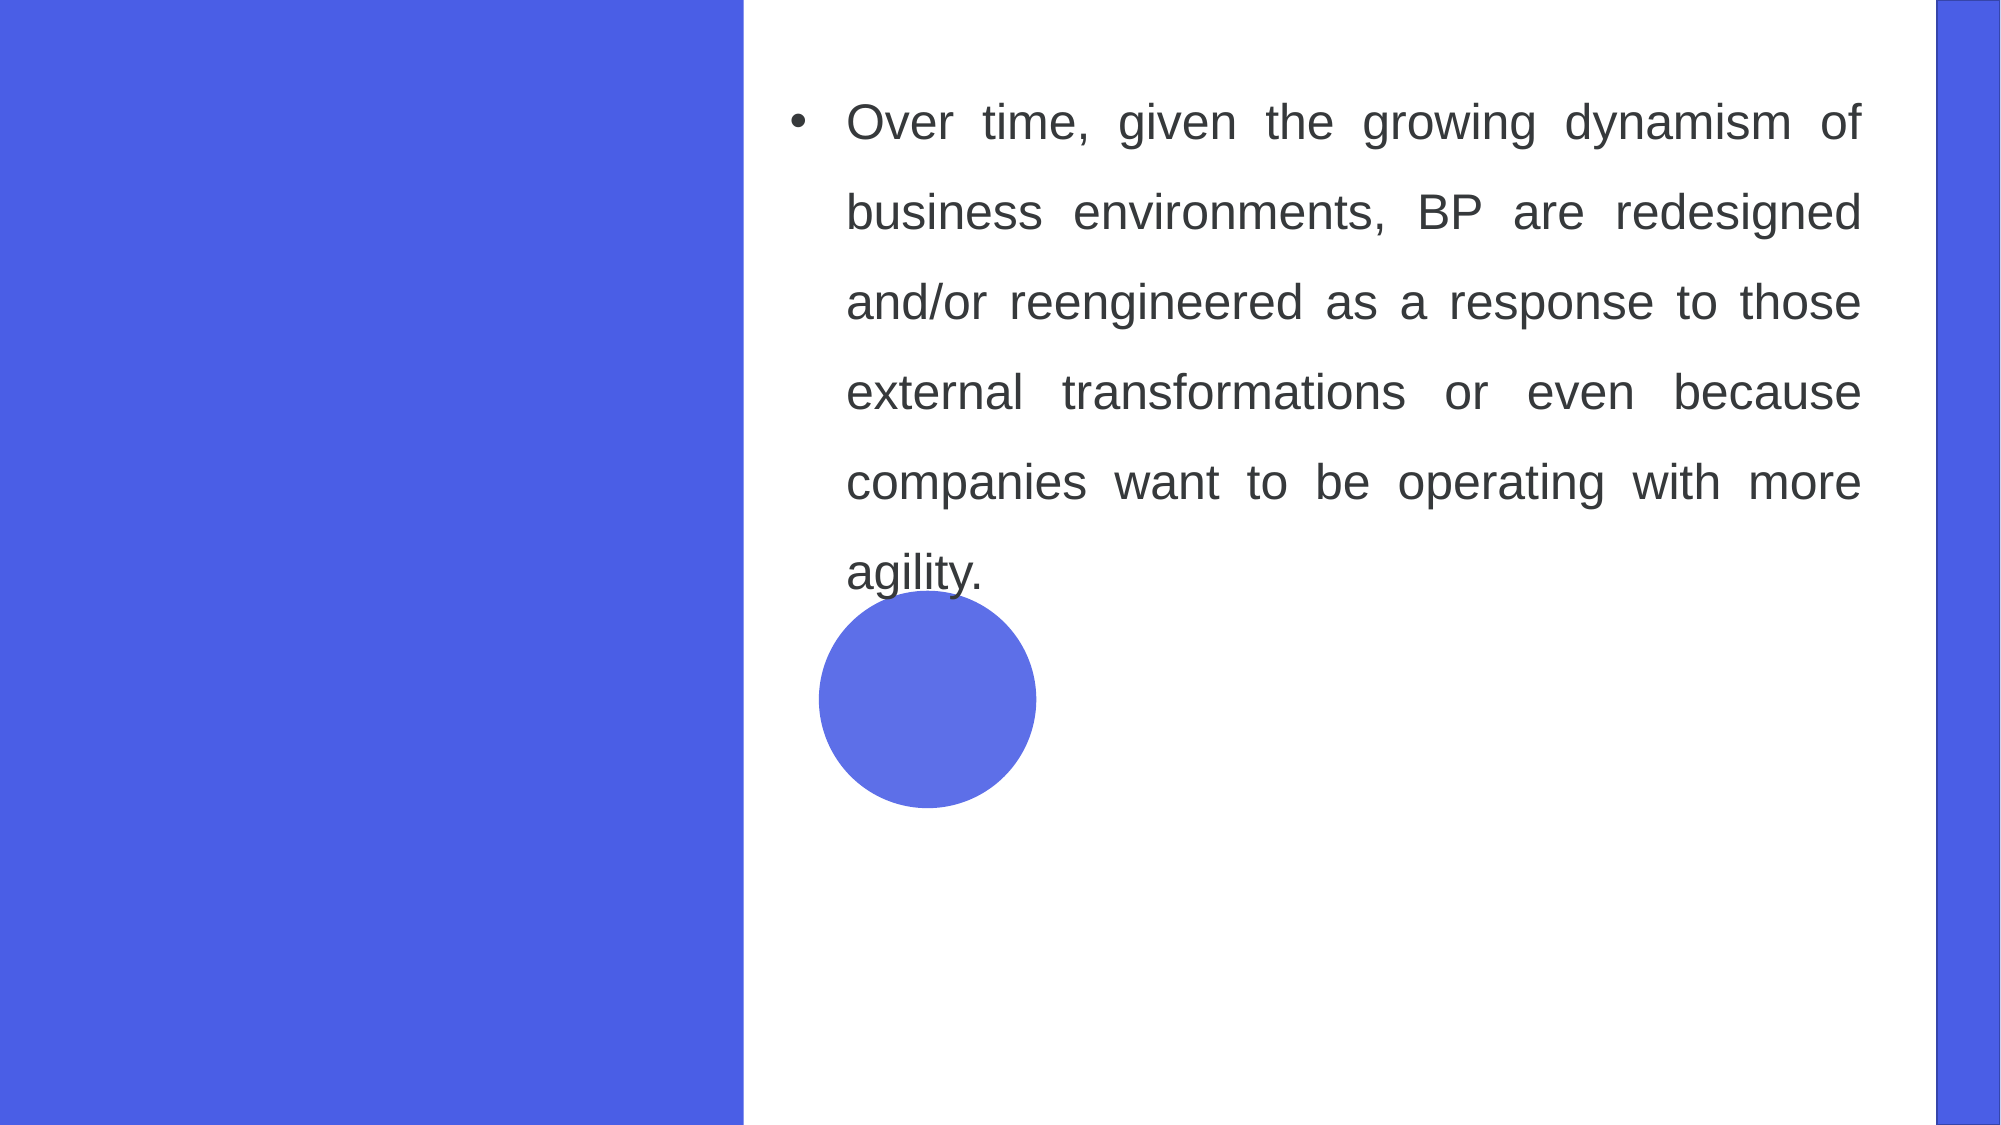

Over time, given the growing dynamism of business environments, BP are redesigned and/or reengineered as a response to those external transformations or even because companies want to be operating with more agility.